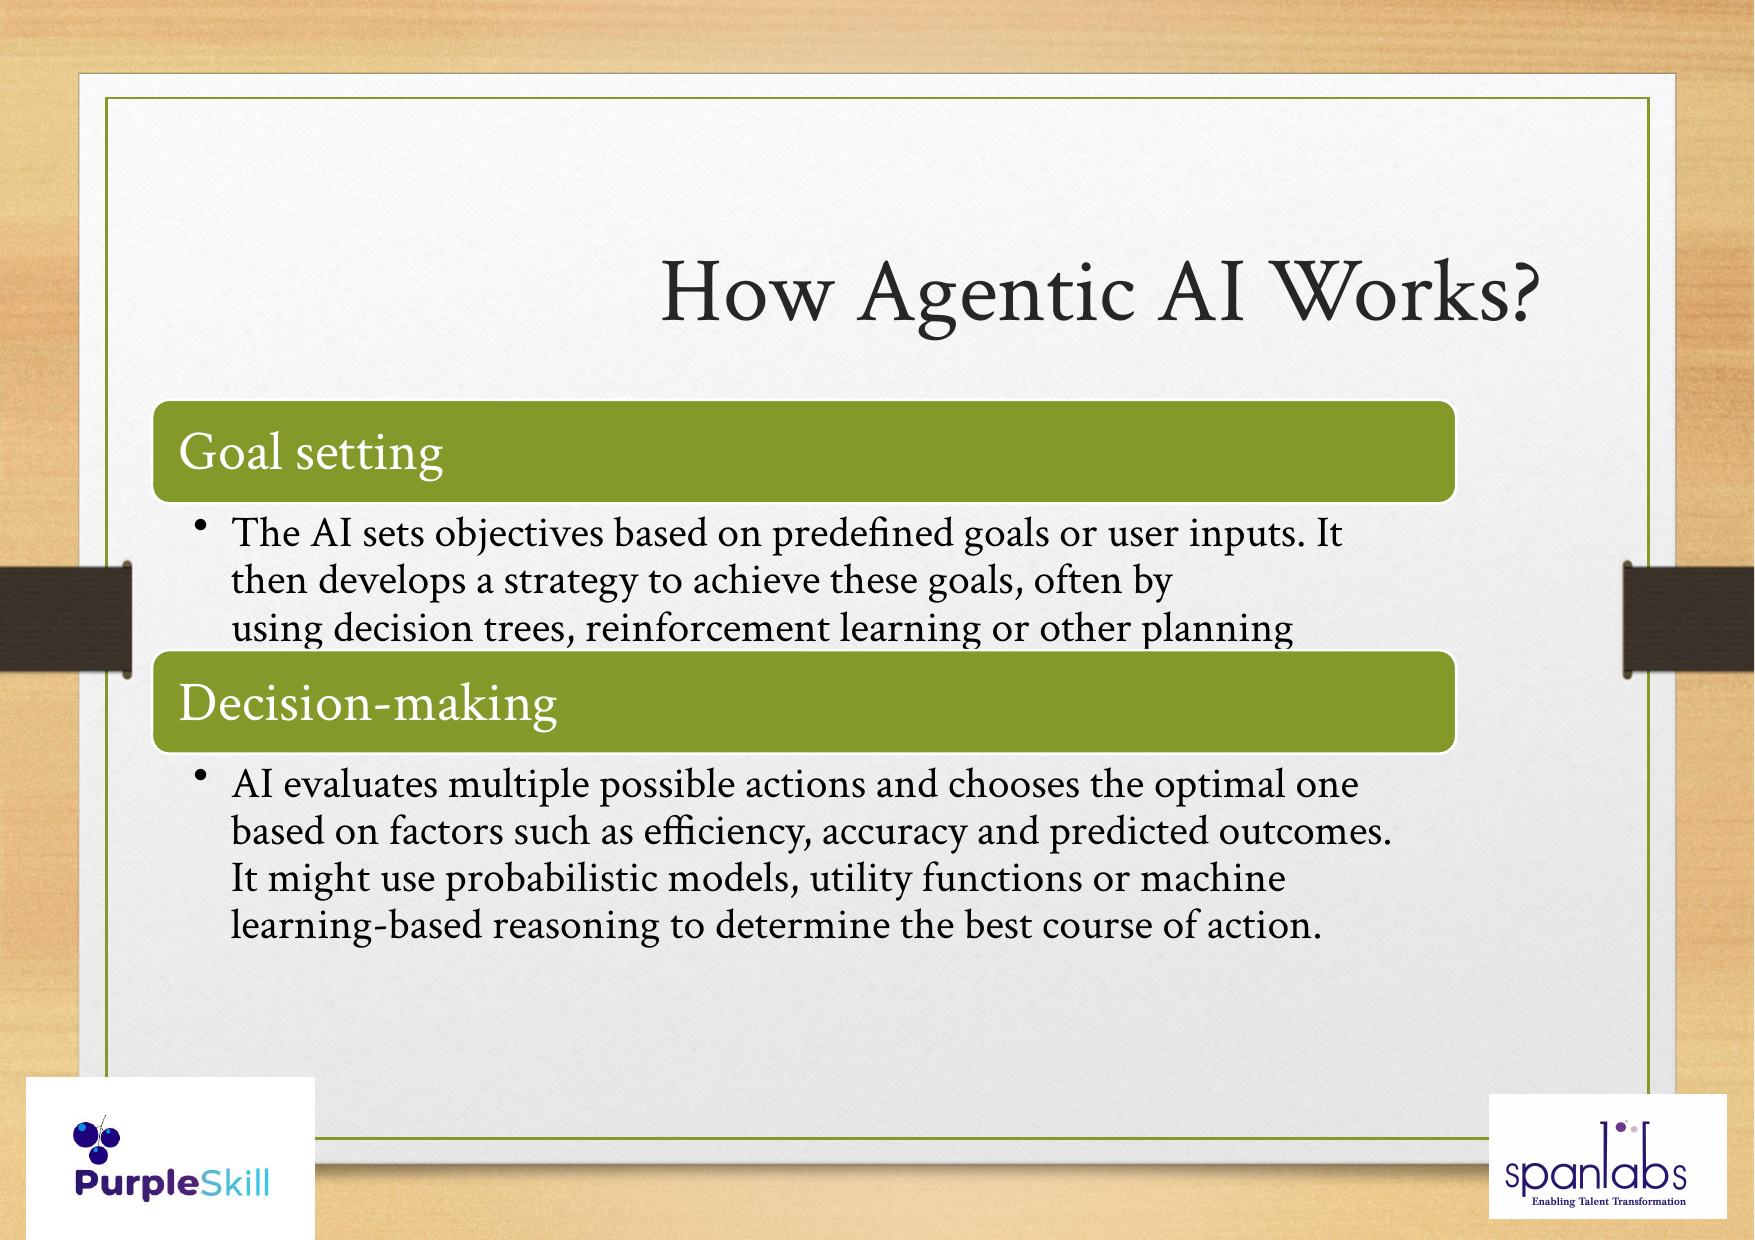

How Agentic AI Works?
Goal setting
The AI sets objectives based on predefined goals or user inputs. It then develops a strategy to achieve these goals, often by using decision trees, reinforcement learning or other planning algorithms.
Decision-making
AI evaluates multiple possible actions and chooses the optimal one based on factors such as efficiency, accuracy and predicted outcomes. It might use probabilistic models, utility functions or machine learning-based reasoning to determine the best course of action.